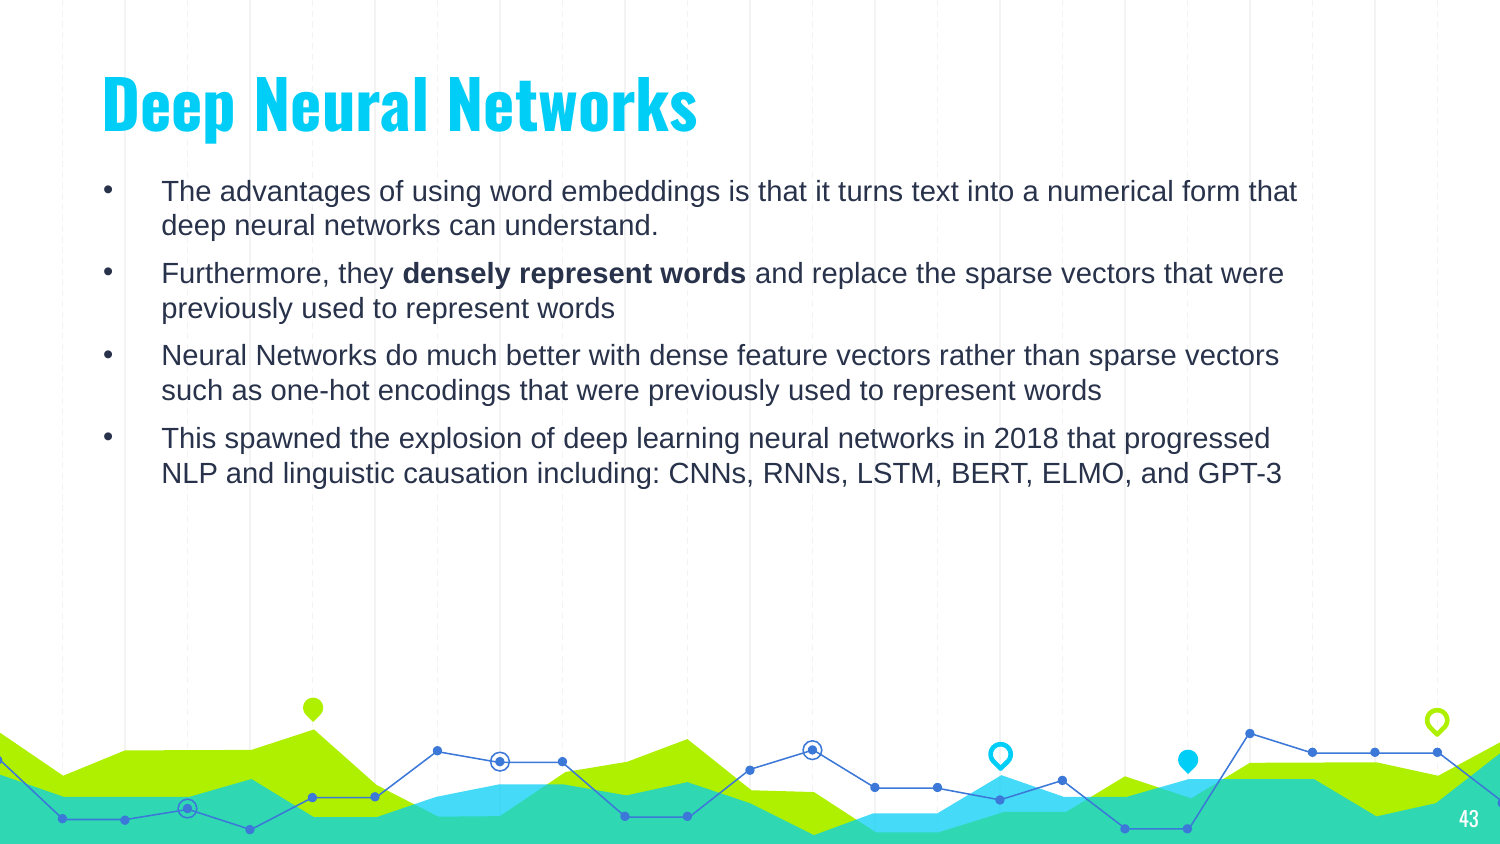

# Deep Neural Networks
The advantages of using word embeddings is that it turns text into a numerical form that deep neural networks can understand.
Furthermore, they densely represent words and replace the sparse vectors that were previously used to represent words
Neural Networks do much better with dense feature vectors rather than sparse vectors such as one-hot encodings that were previously used to represent words
This spawned the explosion of deep learning neural networks in 2018 that progressed NLP and linguistic causation including: CNNs, RNNs, LSTM, BERT, ELMO, and GPT-3
43